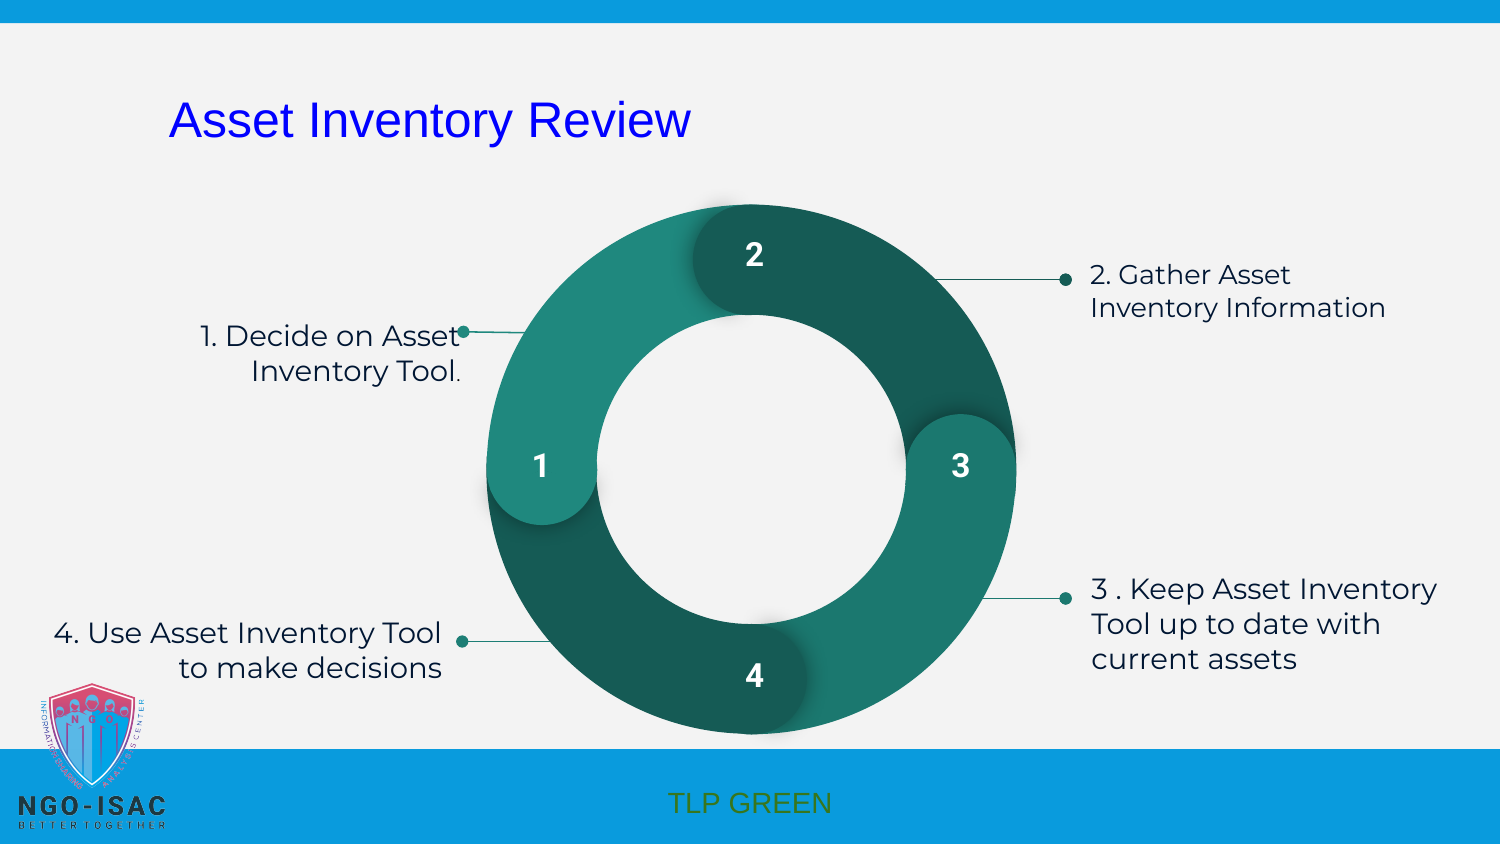

# Asset Inventory Review

2

1
3

4
2. Gather Asset
Inventory Information

1. Decide on Asset
Inventory Tool.
3 . Keep Asset Inventory
Tool up to date with current assets

4. Use Asset Inventory Tool to make decisions